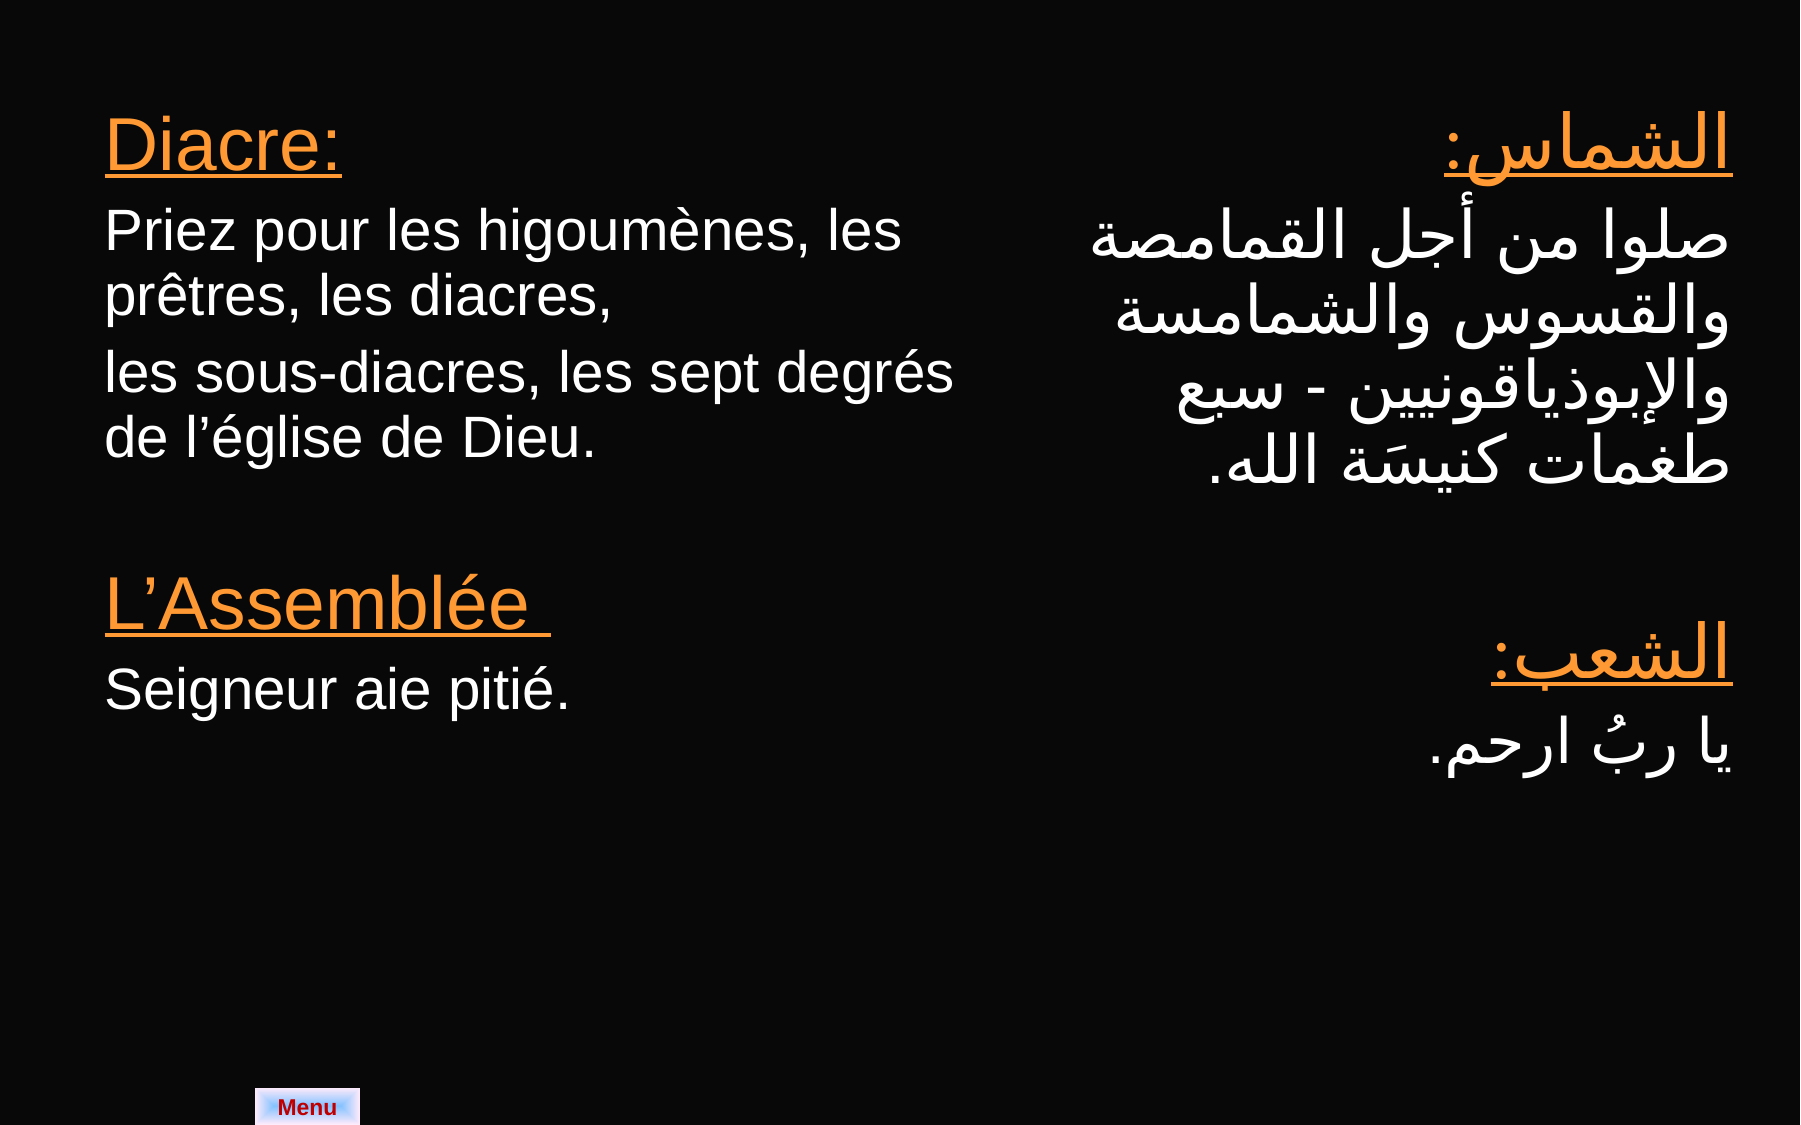

| Diacre: Priez pour les higoumènes, les prêtres, les diacres, les sous-diacres, les sept degrés de l’église de Dieu. L’Assemblée Seigneur aie pitié. | الشماس: صلوا من أجل القمامصة والقسوس والشمامسة والإبوذياقونيين - سبع طغمات كنيسَة الله. الشعب: يا ربُ ارحم. |
| --- | --- |

Menu